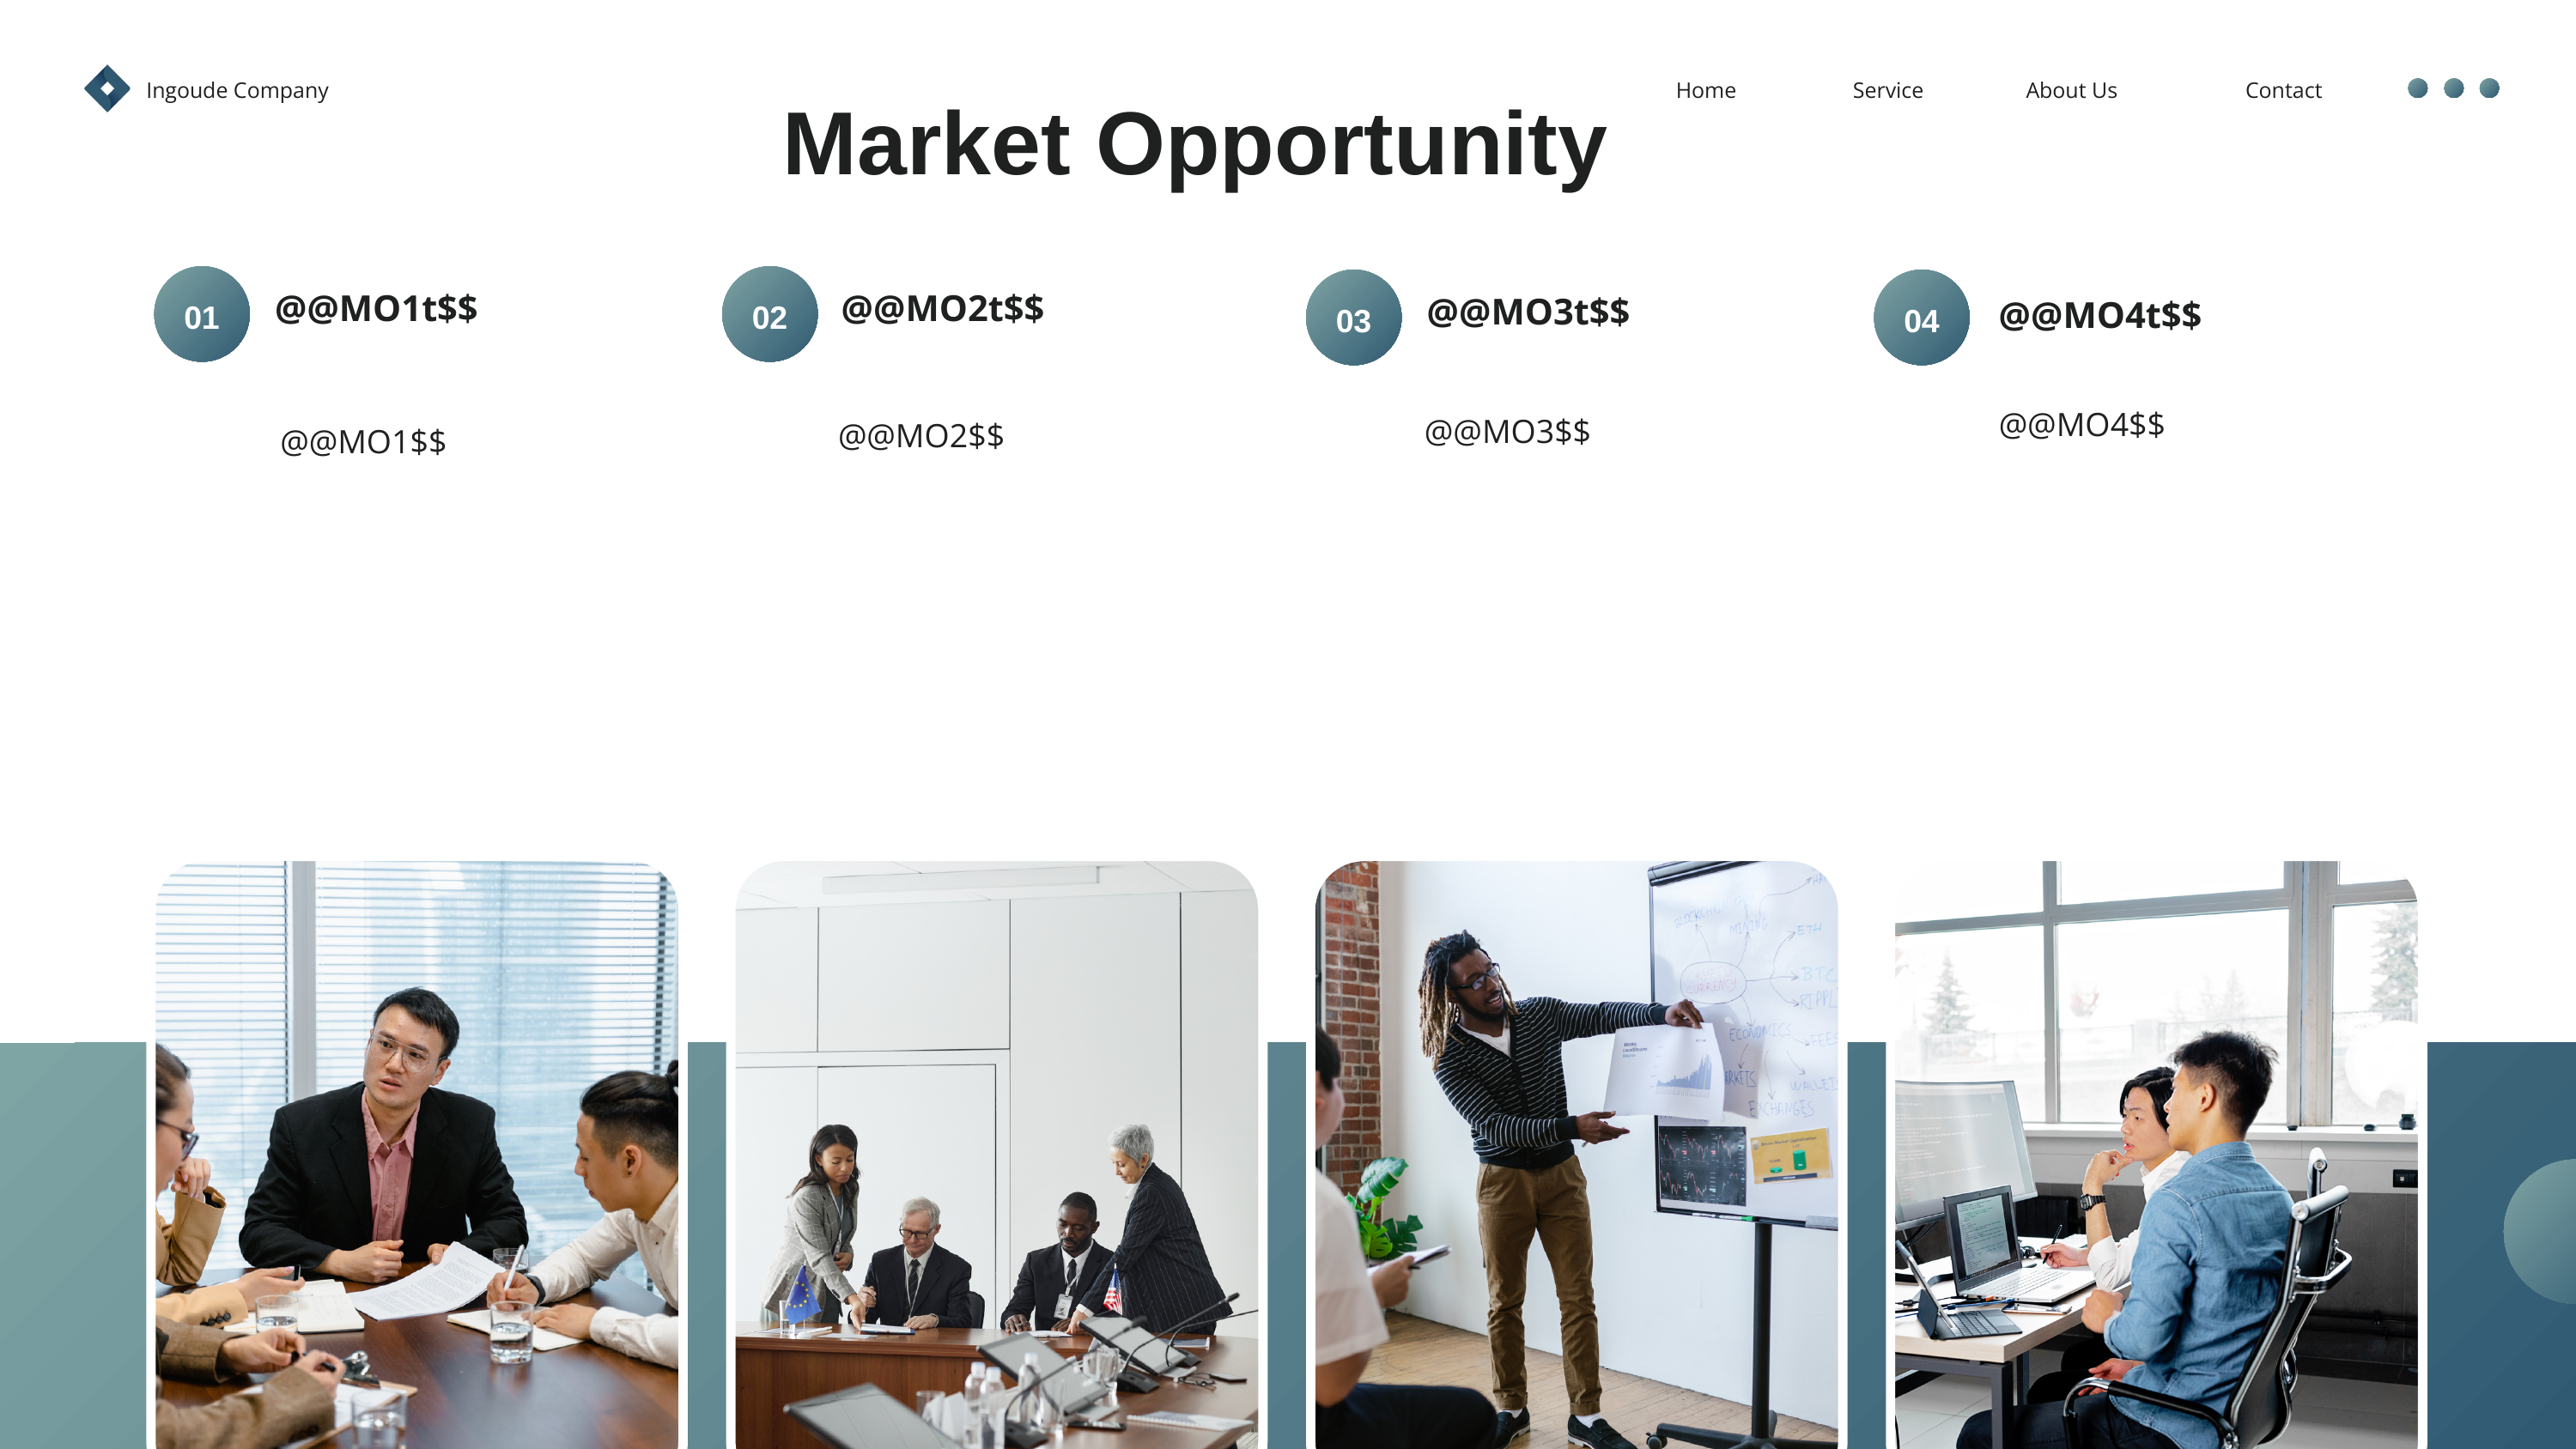

Ingoude Company
Home
Service
About Us
Contact

Market Opportunity

01
02
03
04
@@MO1t$$
@@MO2t$$
@@MO3t$$
@@MO4t$$
@@MO4$$
@@MO3$$
@@MO2$$
@@MO1$$